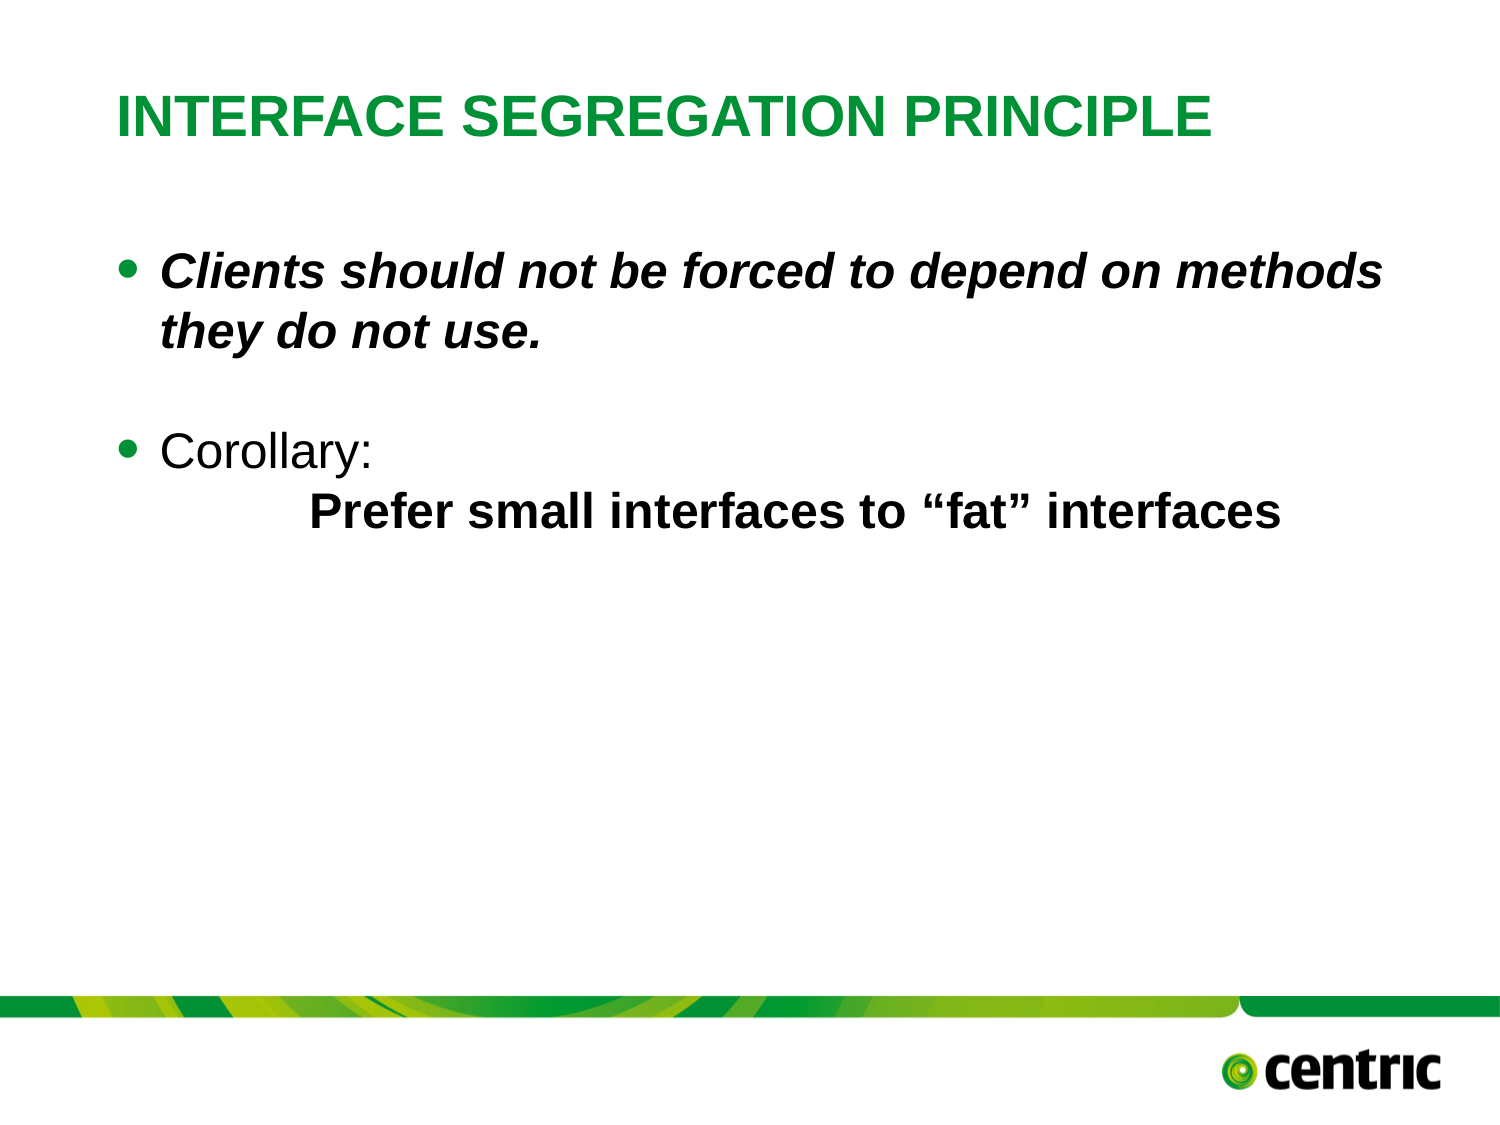

# Interface Segregation Principle
Clients should not be forced to depend on methods they do not use.

Corollary:
	Prefer small interfaces to “fat” interfaces

TITLE PRESENTATION
February 26, 2018